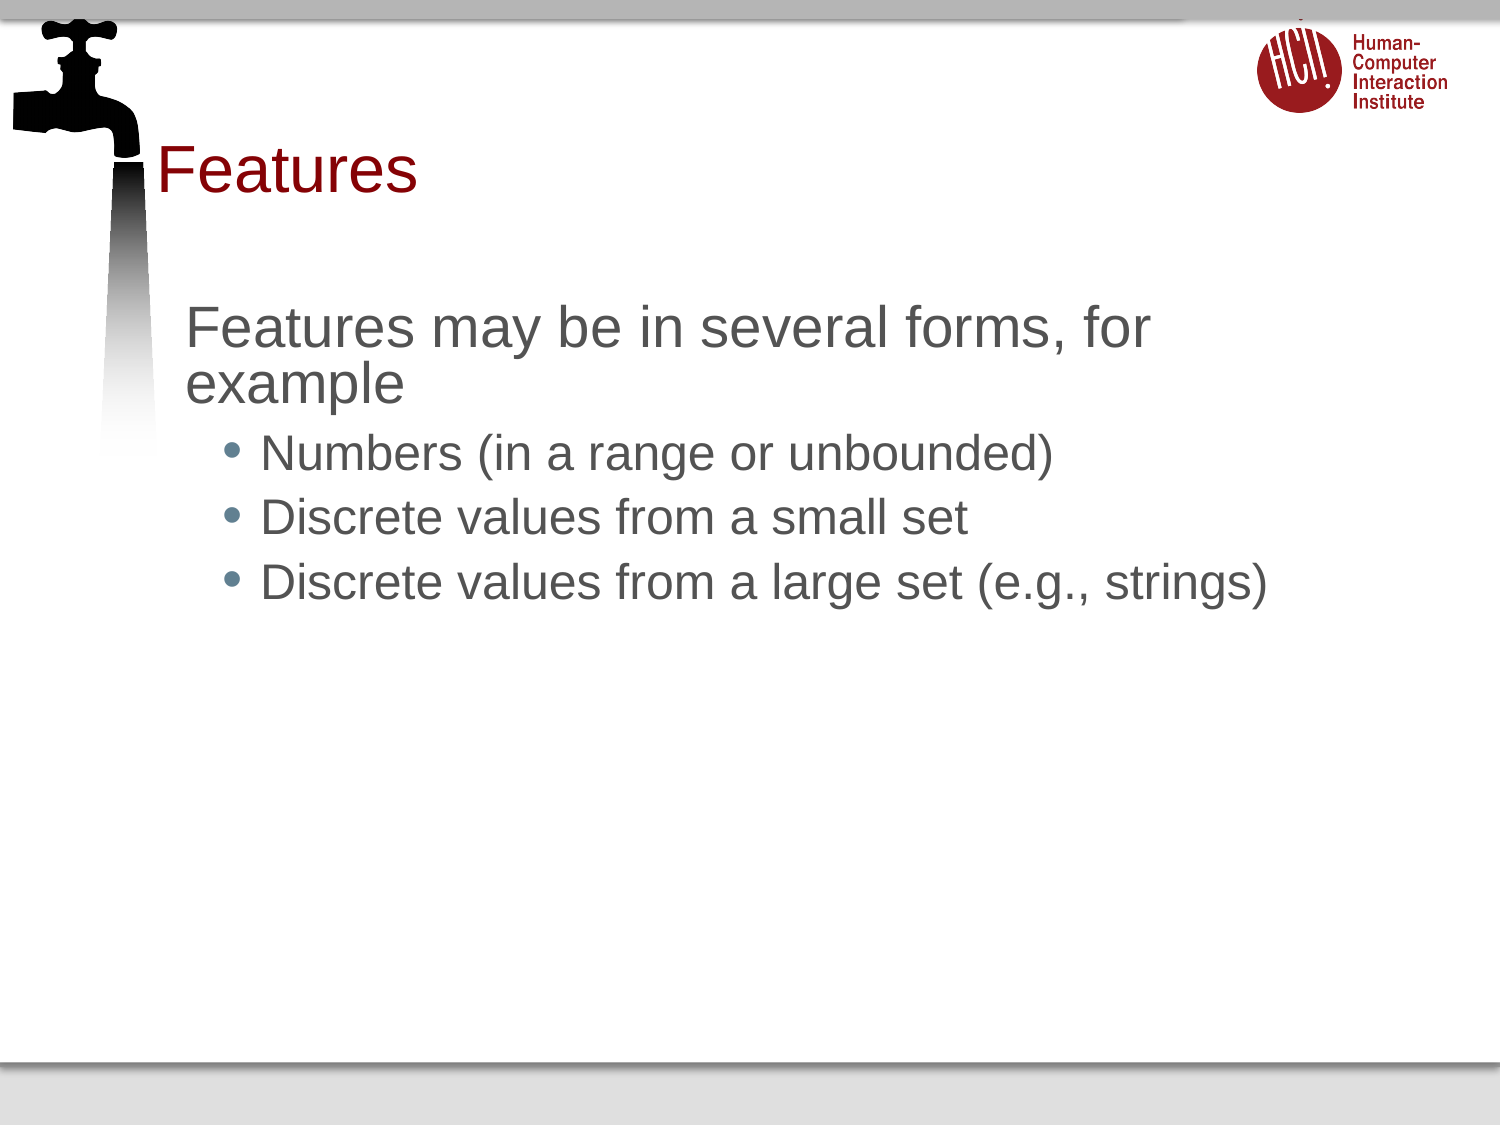

# Features
Features may be in several forms, for example
Numbers (in a range or unbounded)
Discrete values from a small set
Discrete values from a large set (e.g., strings)